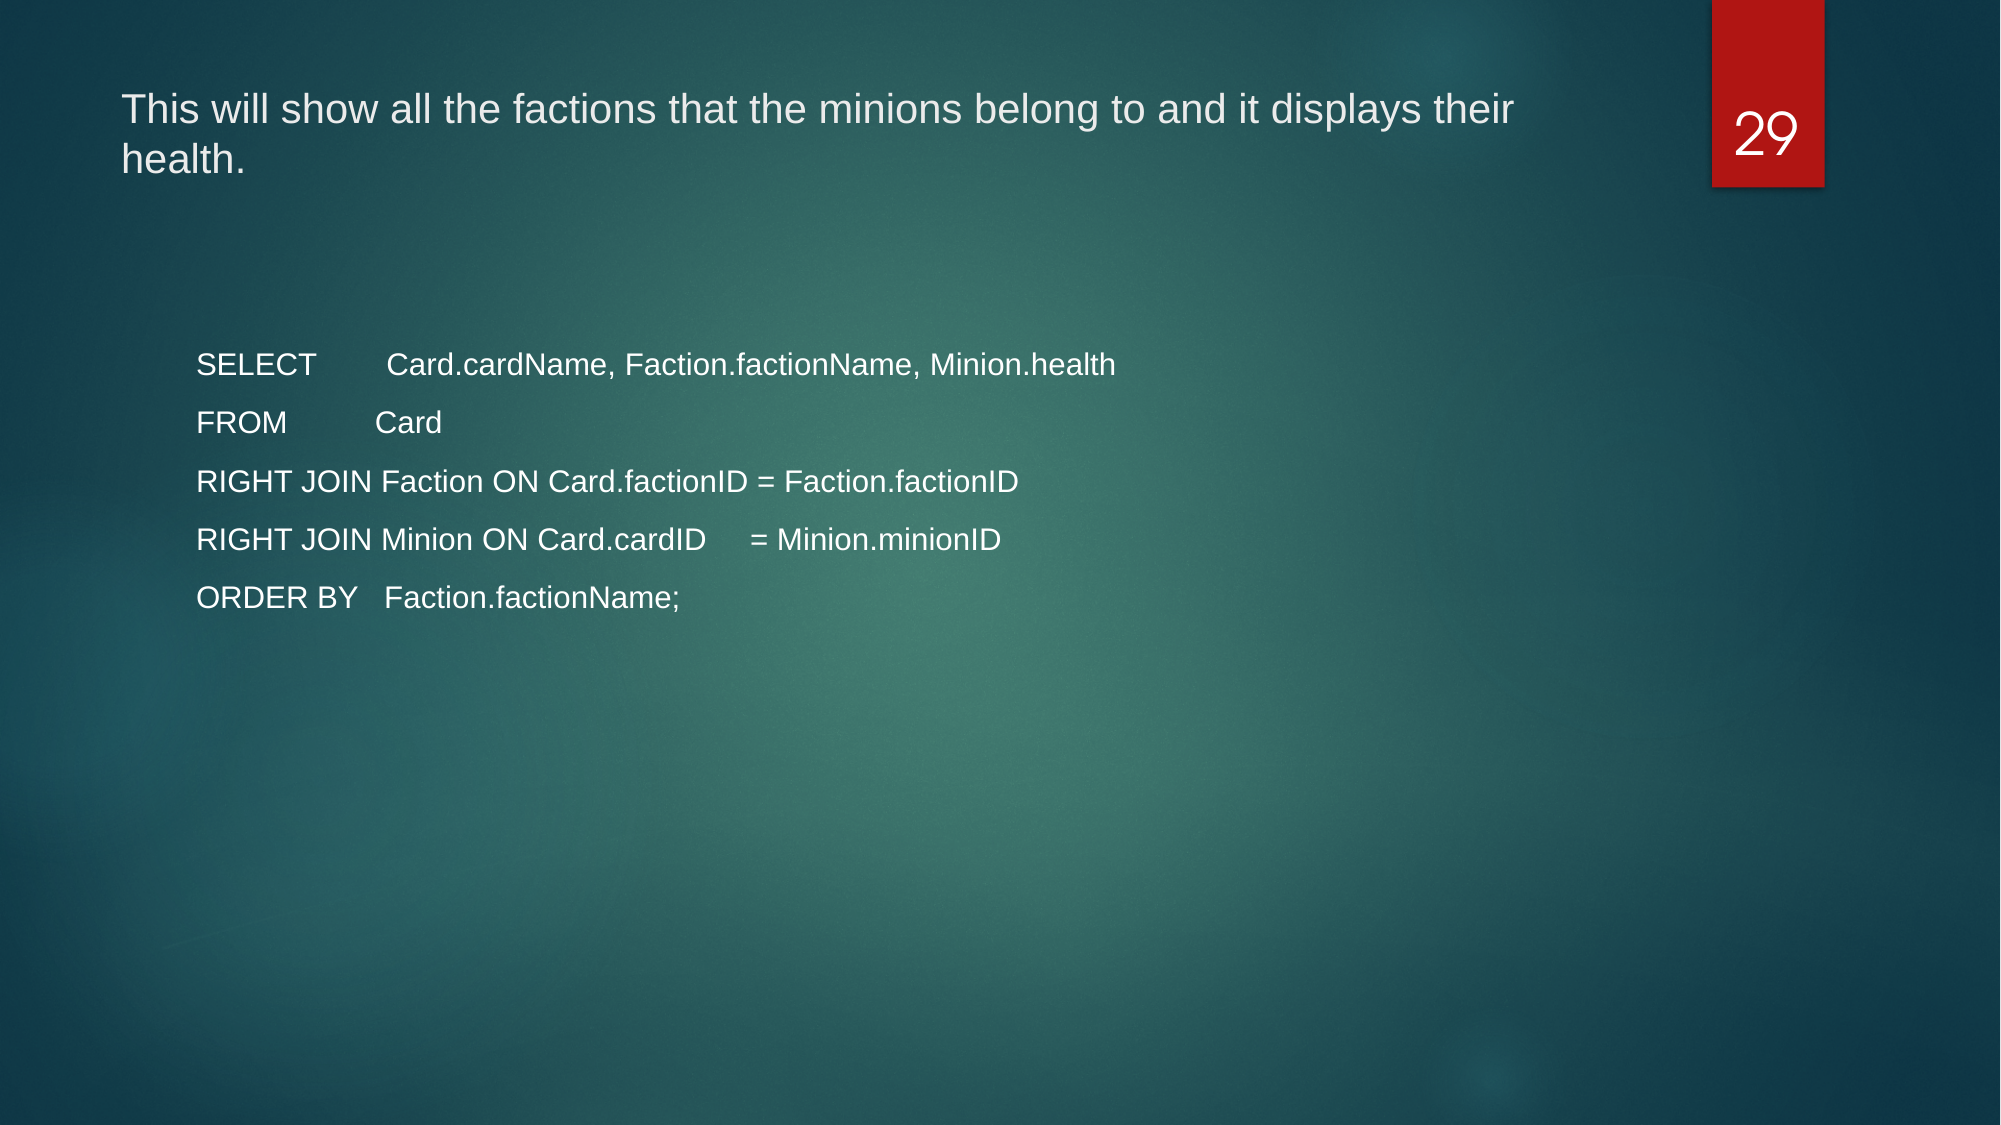

29
# This will show all the factions that the minions belong to and it displays their health.
SELECT        Card.cardName, Faction.factionName, Minion.health
FROM          Card
RIGHT JOIN Faction ON Card.factionID = Faction.factionID
RIGHT JOIN Minion ON Card.cardID     = Minion.minionID
ORDER BY   Faction.factionName;